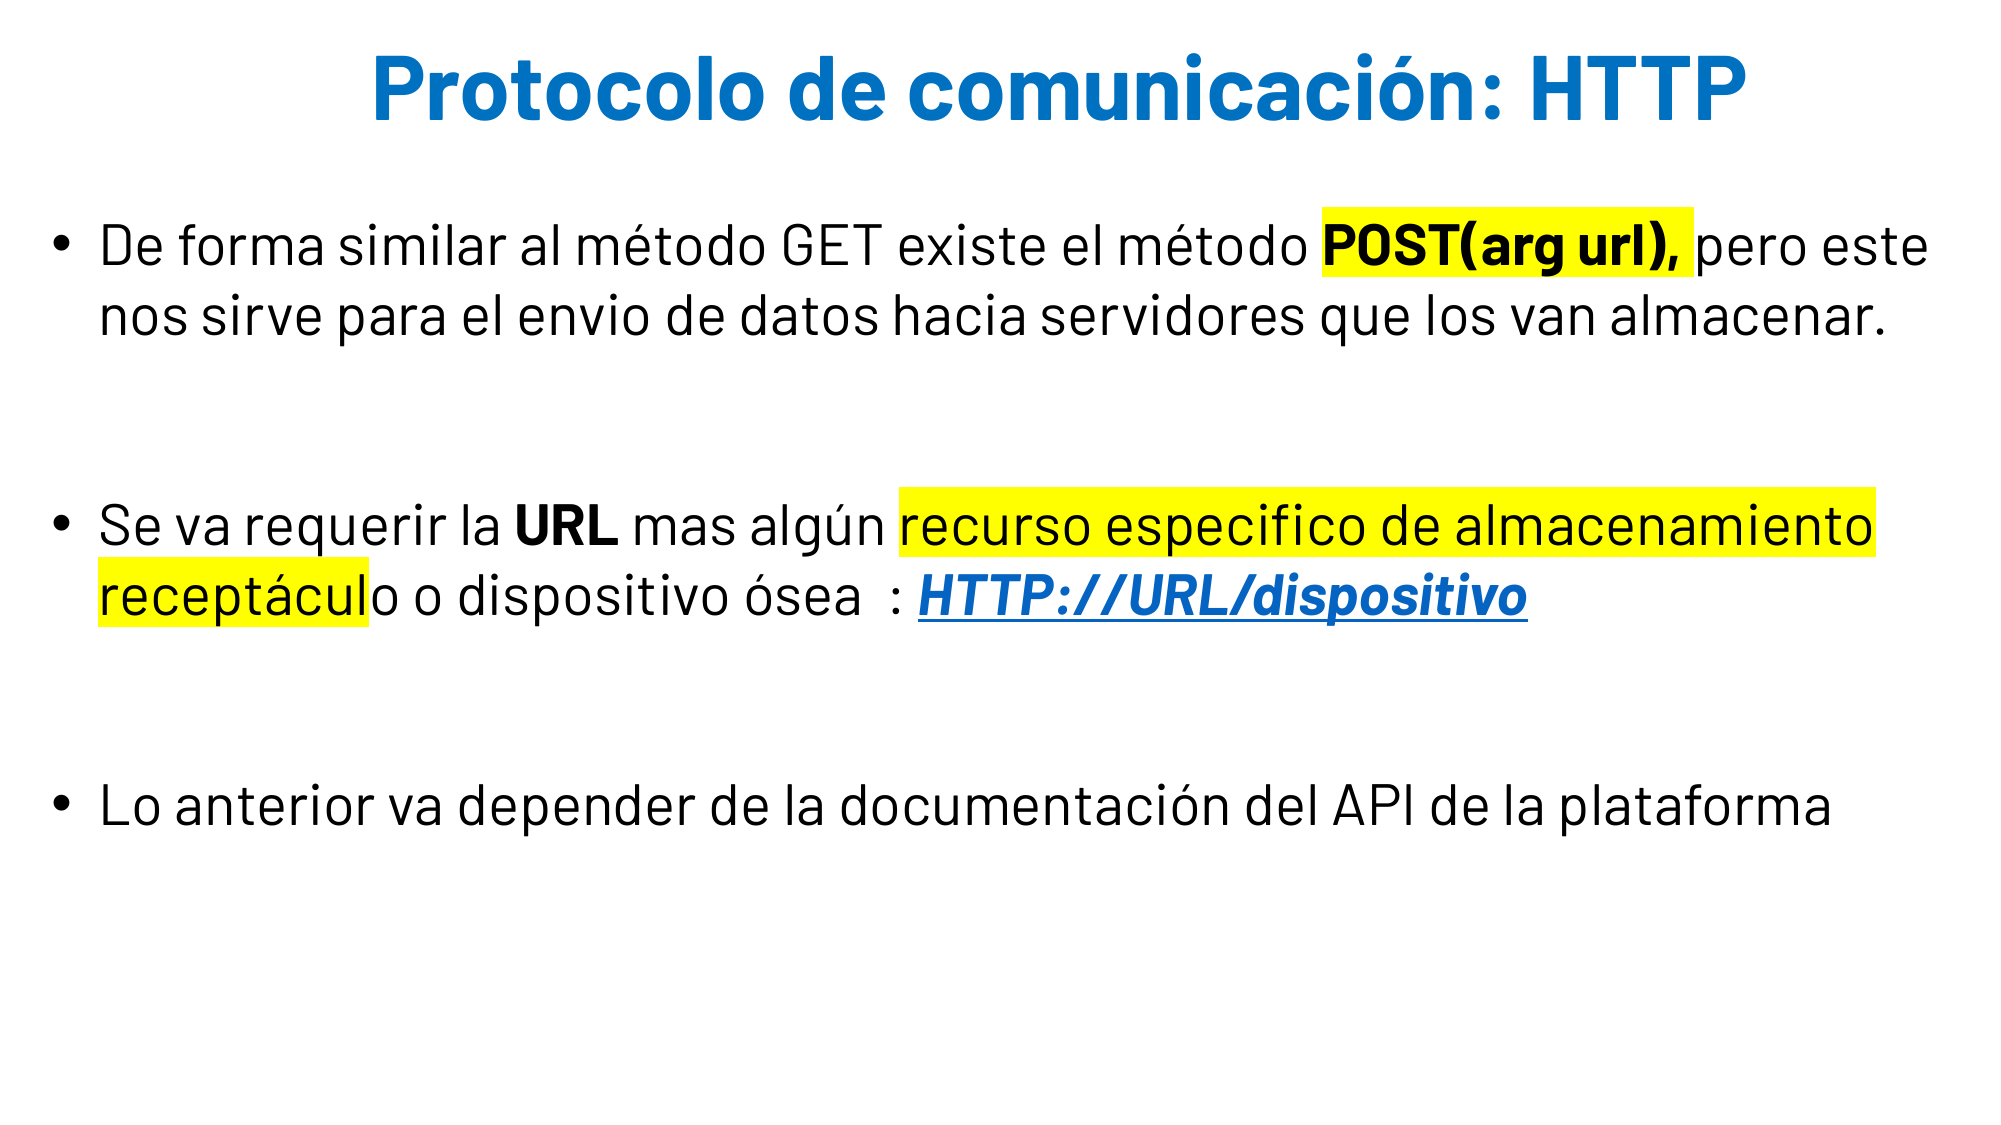

Protocolo de comunicación: HTTP
De forma similar al método GET existe el método POST(arg url), pero este nos sirve para el envio de datos hacia servidores que los van almacenar.

Se va requerir la URL mas algún recurso especifico de almacenamiento receptáculo o dispositivo ósea  : HTTP://URL/dispositivo

Lo anterior va depender de la documentación del API de la plataforma